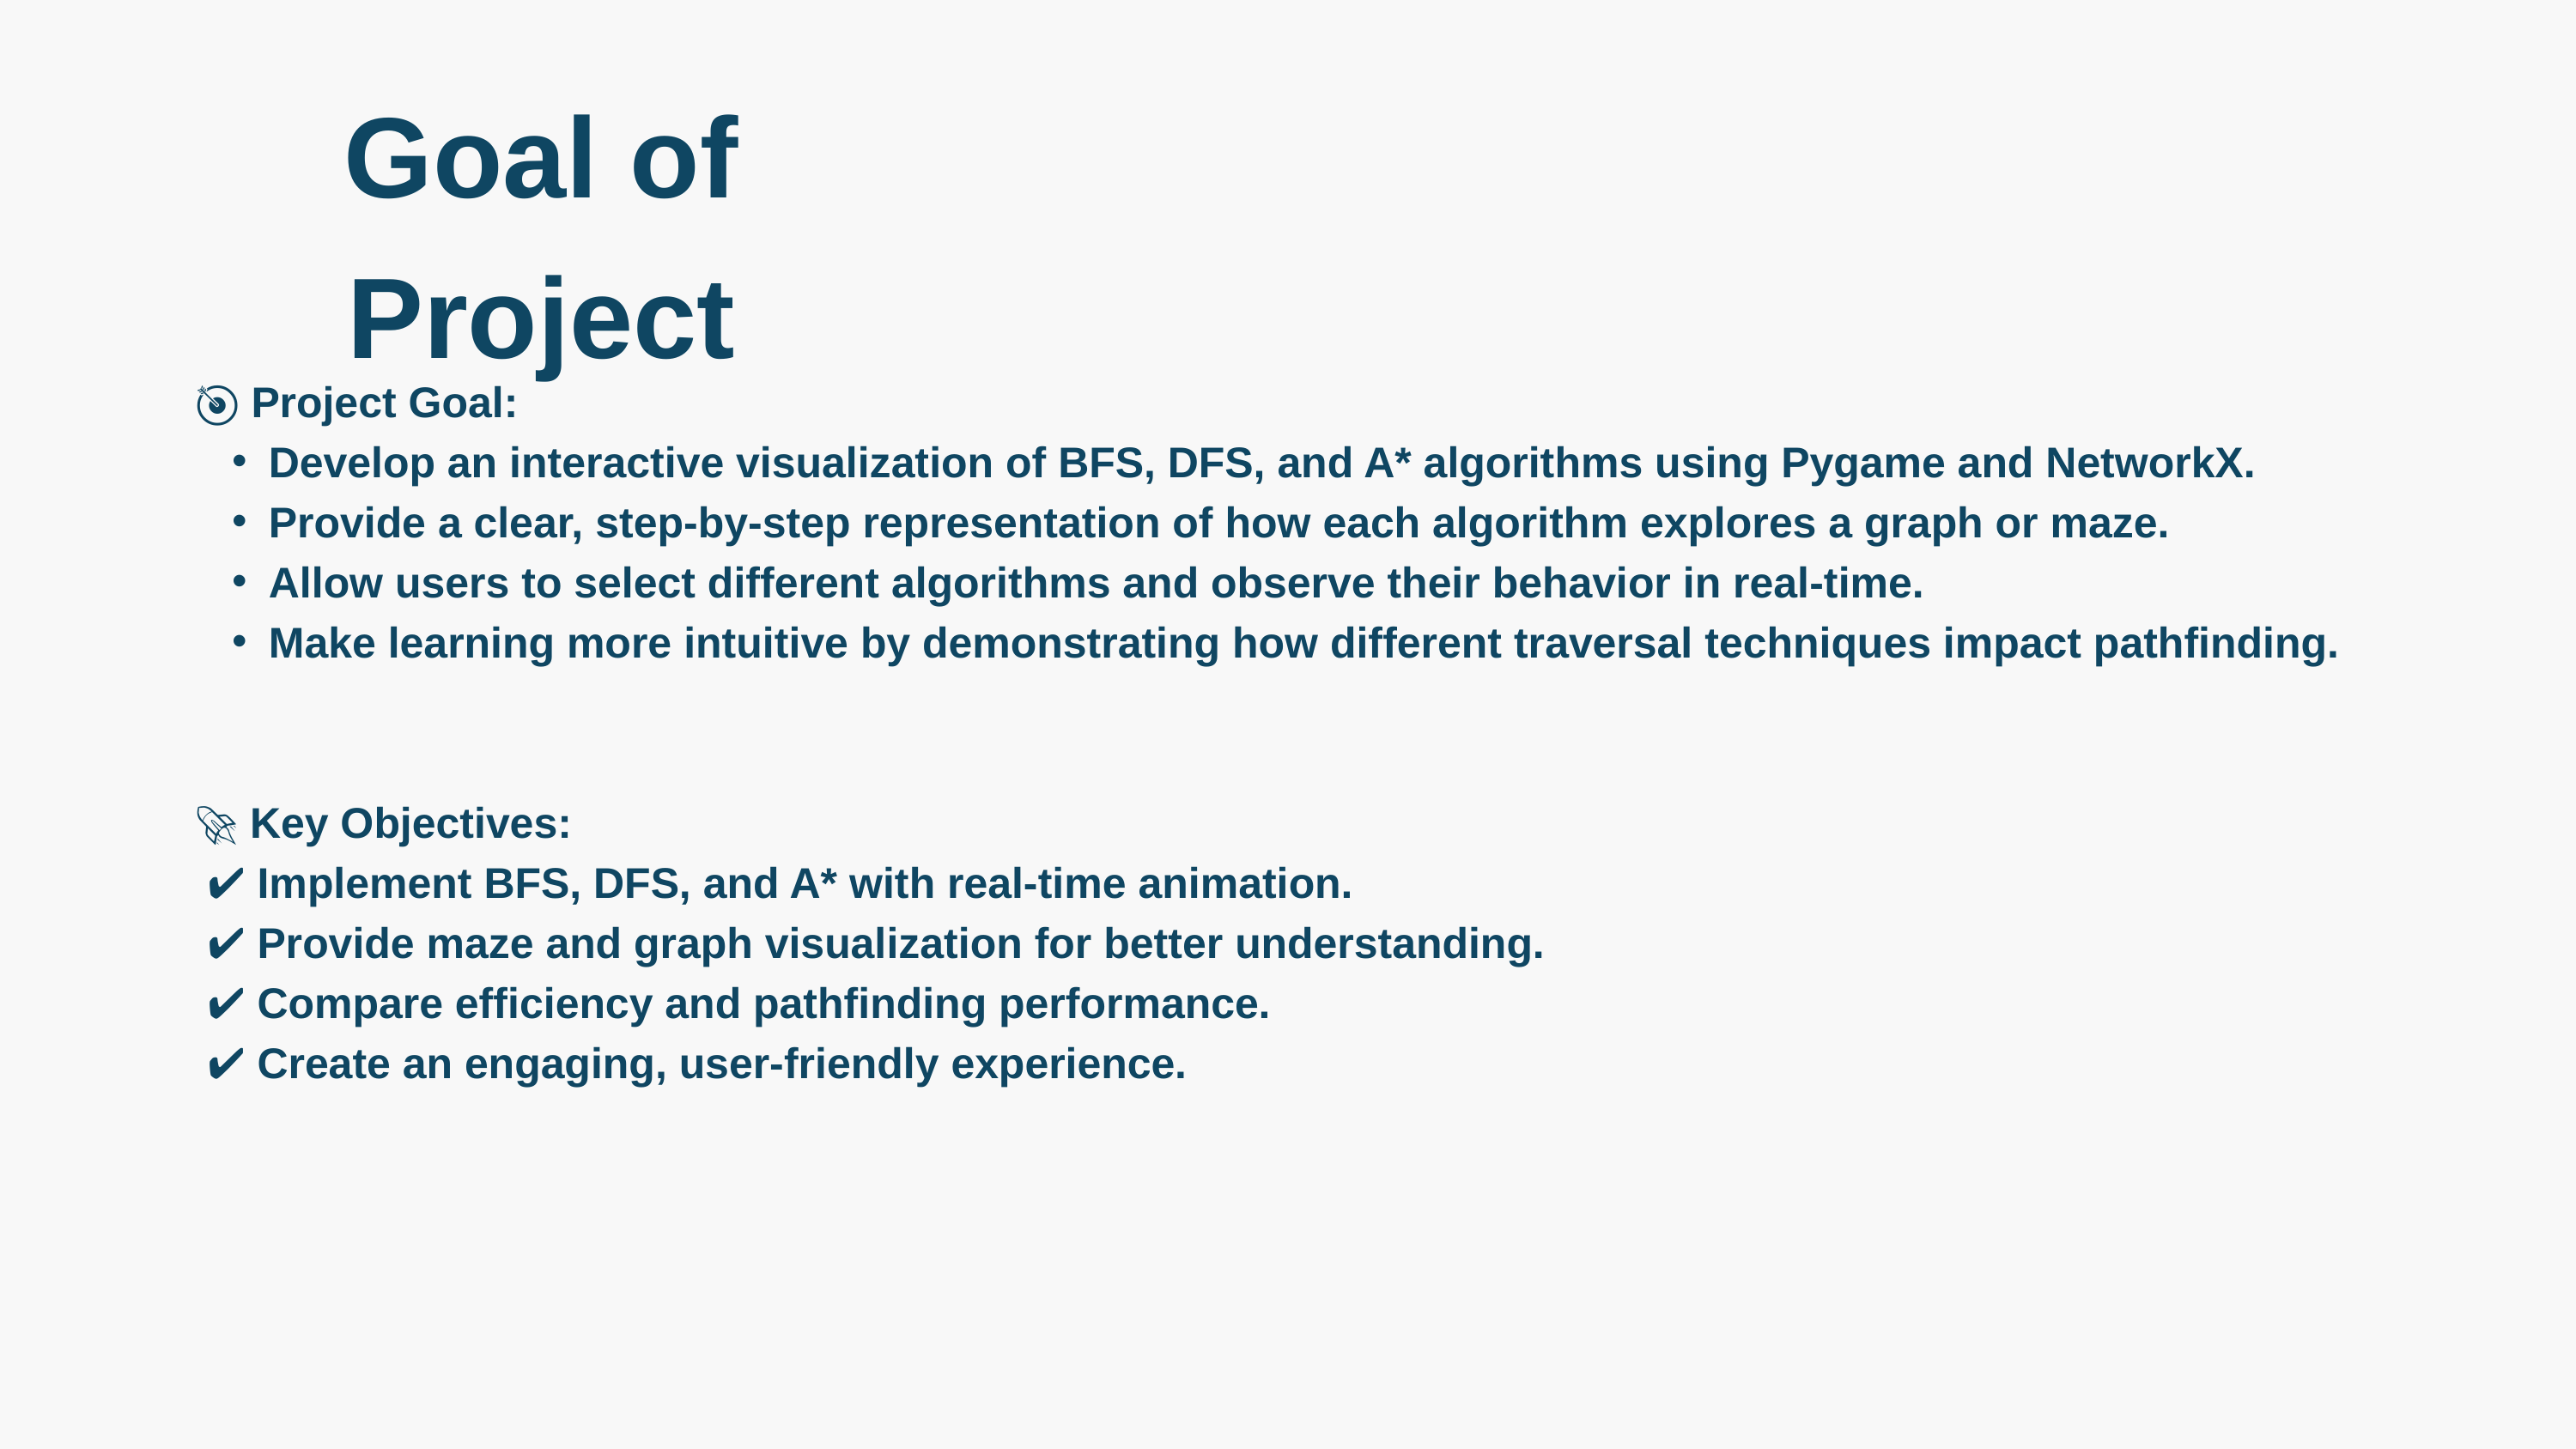

Goal of Project
🎯 Project Goal:
Develop an interactive visualization of BFS, DFS, and A* algorithms using Pygame and NetworkX.
Provide a clear, step-by-step representation of how each algorithm explores a graph or maze.
Allow users to select different algorithms and observe their behavior in real-time.
Make learning more intuitive by demonstrating how different traversal techniques impact pathfinding.

🚀 Key Objectives:
 ✔ Implement BFS, DFS, and A* with real-time animation.
 ✔ Provide maze and graph visualization for better understanding.
 ✔ Compare efficiency and pathfinding performance.
 ✔ Create an engaging, user-friendly experience.